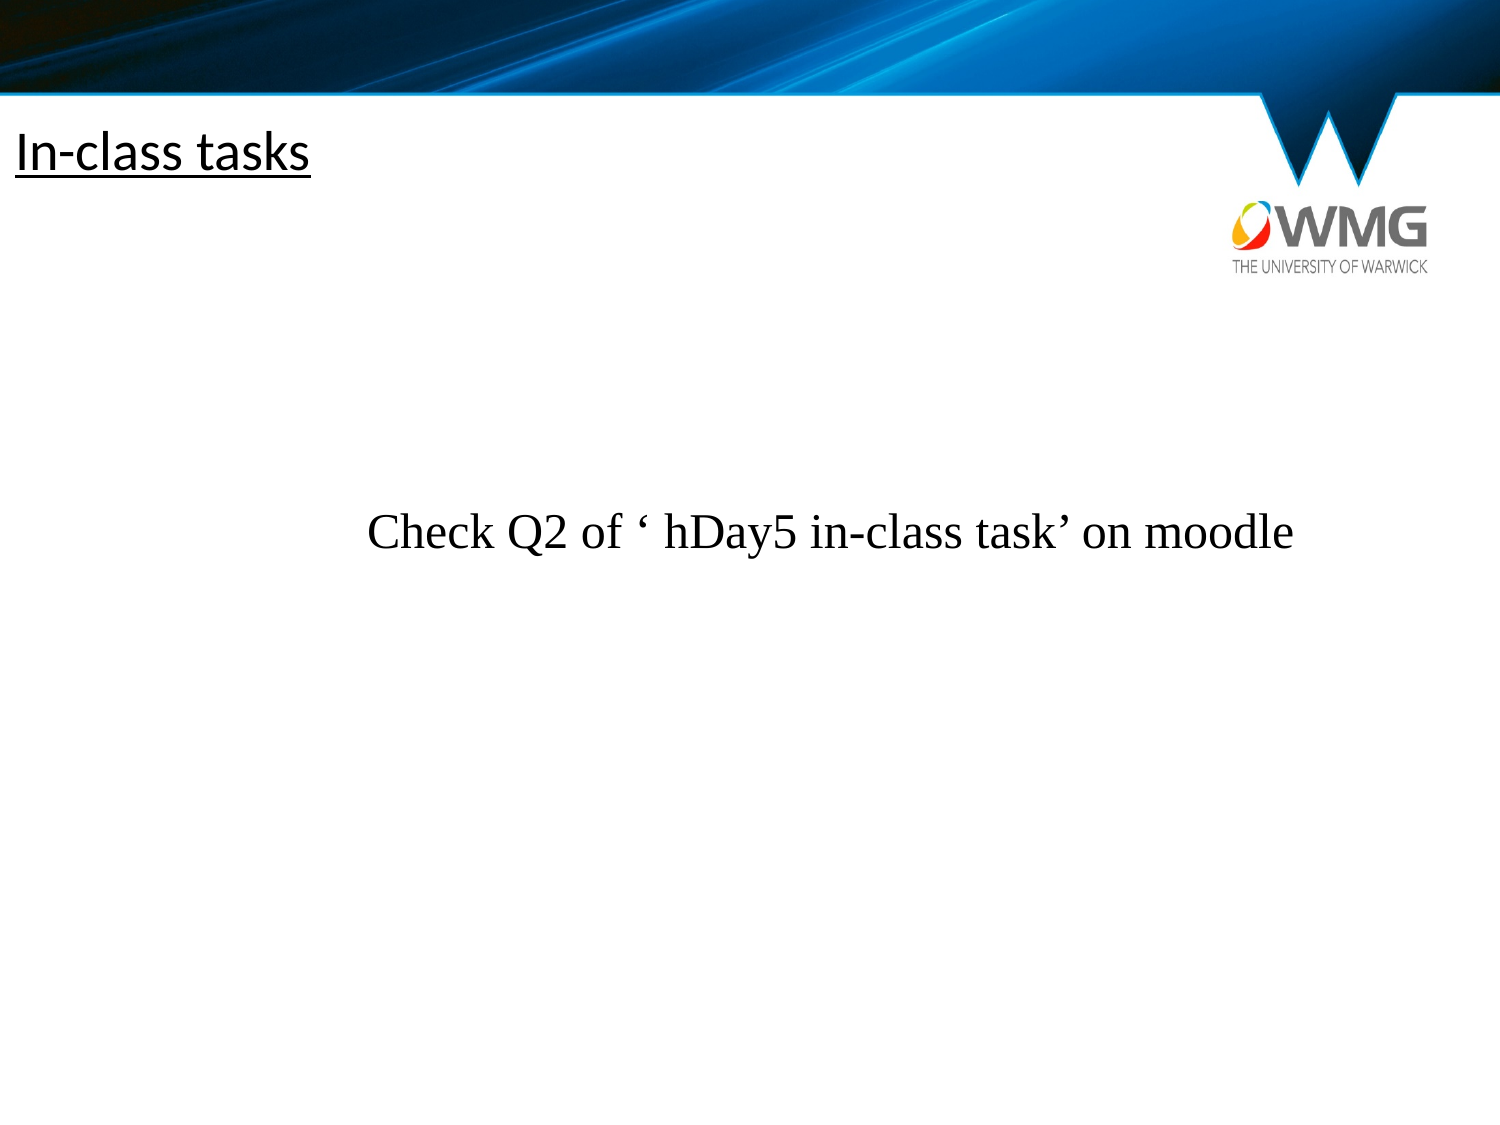

# In-class tasks
Check Q2 of ‘ hDay5 in-class task’ on moodle